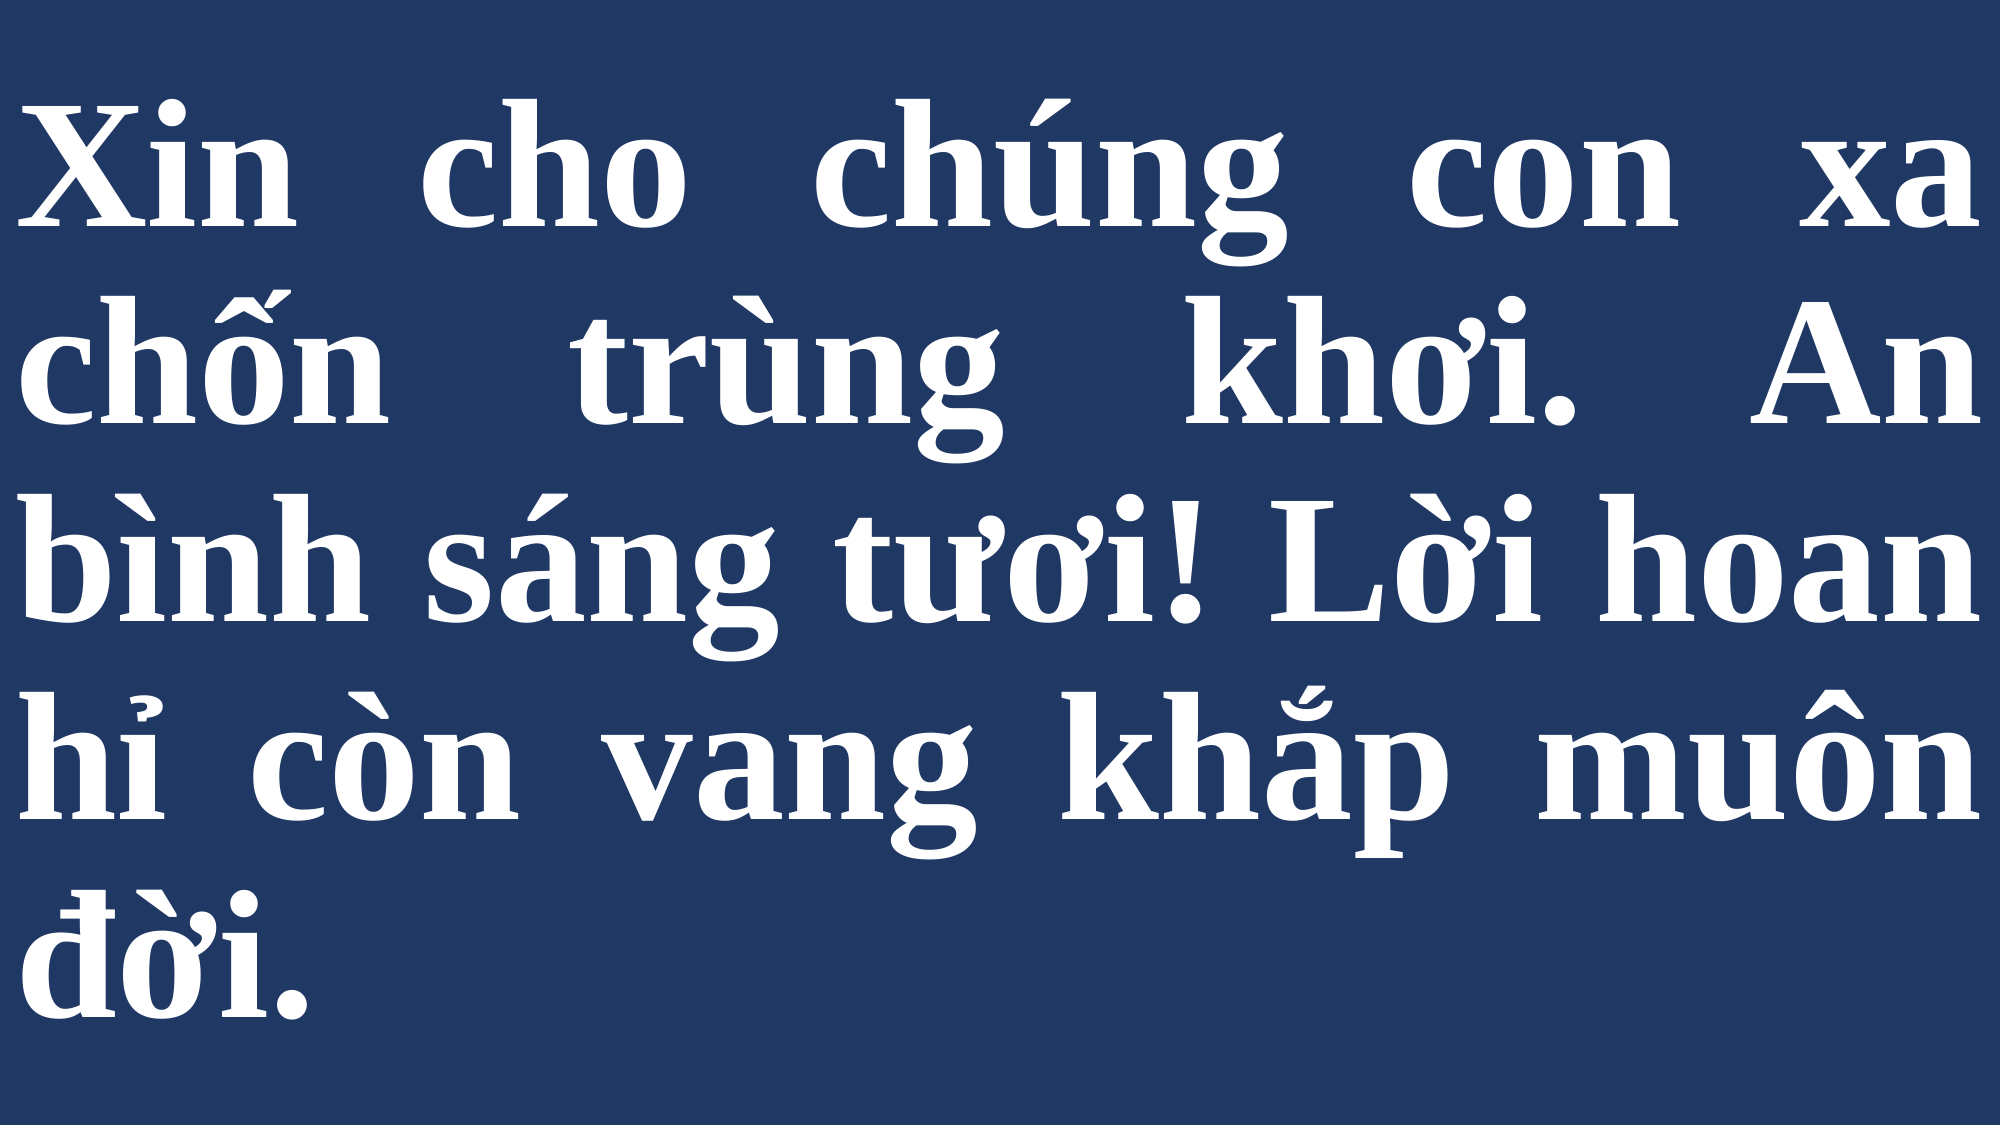

# Xin cho chúng con xa chốn trùng khơi. An bình sáng tươi! Lời hoan hỉ còn vang khắp muôn đời.